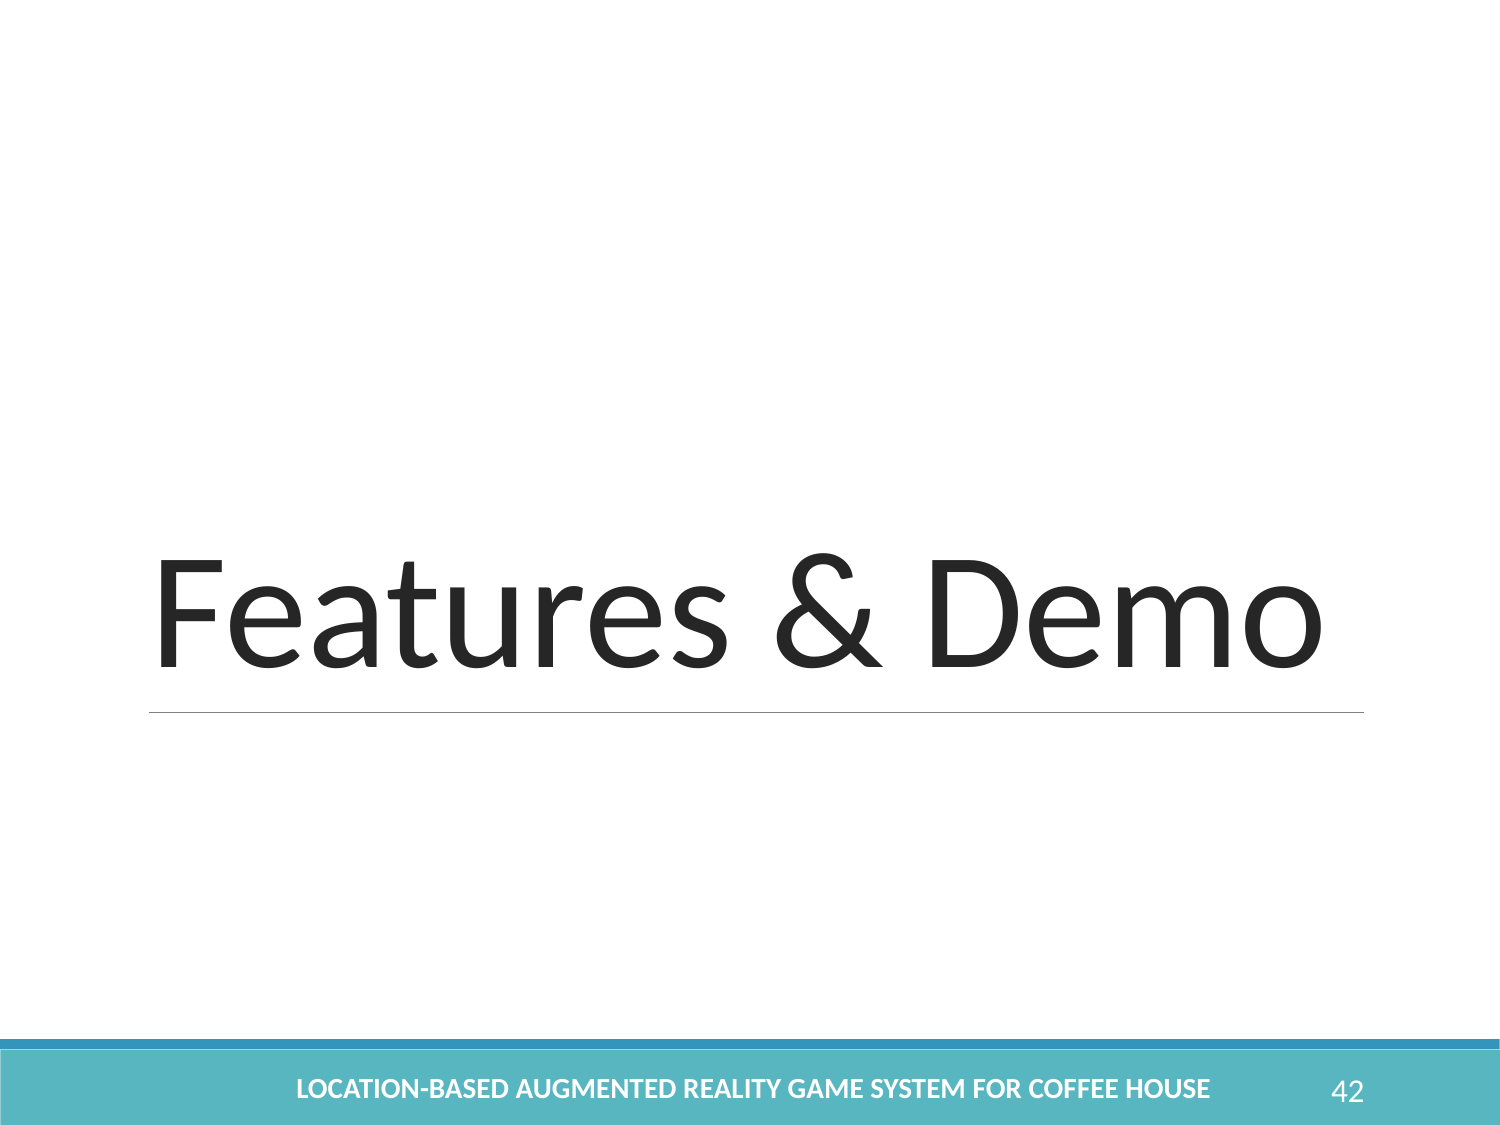

# Features & Demo

Location-based Augmented Reality Game System for Coffee House
42